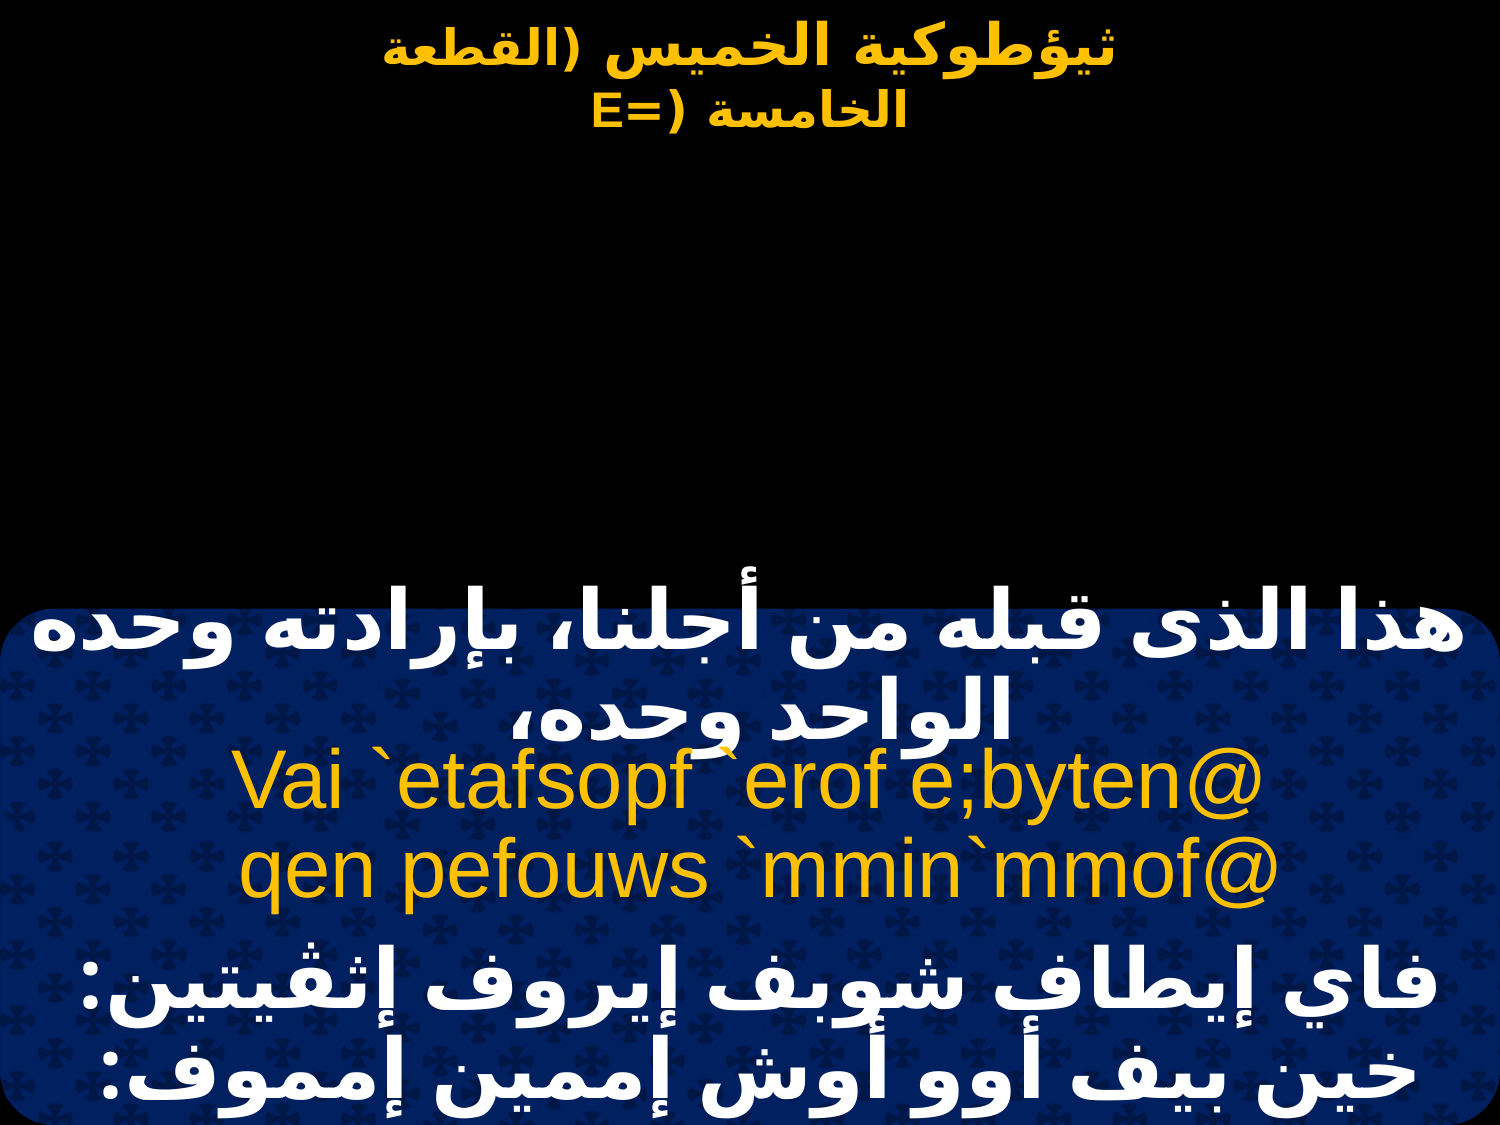

هذا الذى قبله من أجلنا، بإرادته وحده الواحد وحده،
Vai `etafsopf `erof e;byten@
 qen pefouws `mmin`mmof@
فاي إيطاف شوبف إيروف إثڤيتين:
خين بيف أوو أوش إممين إمموف: